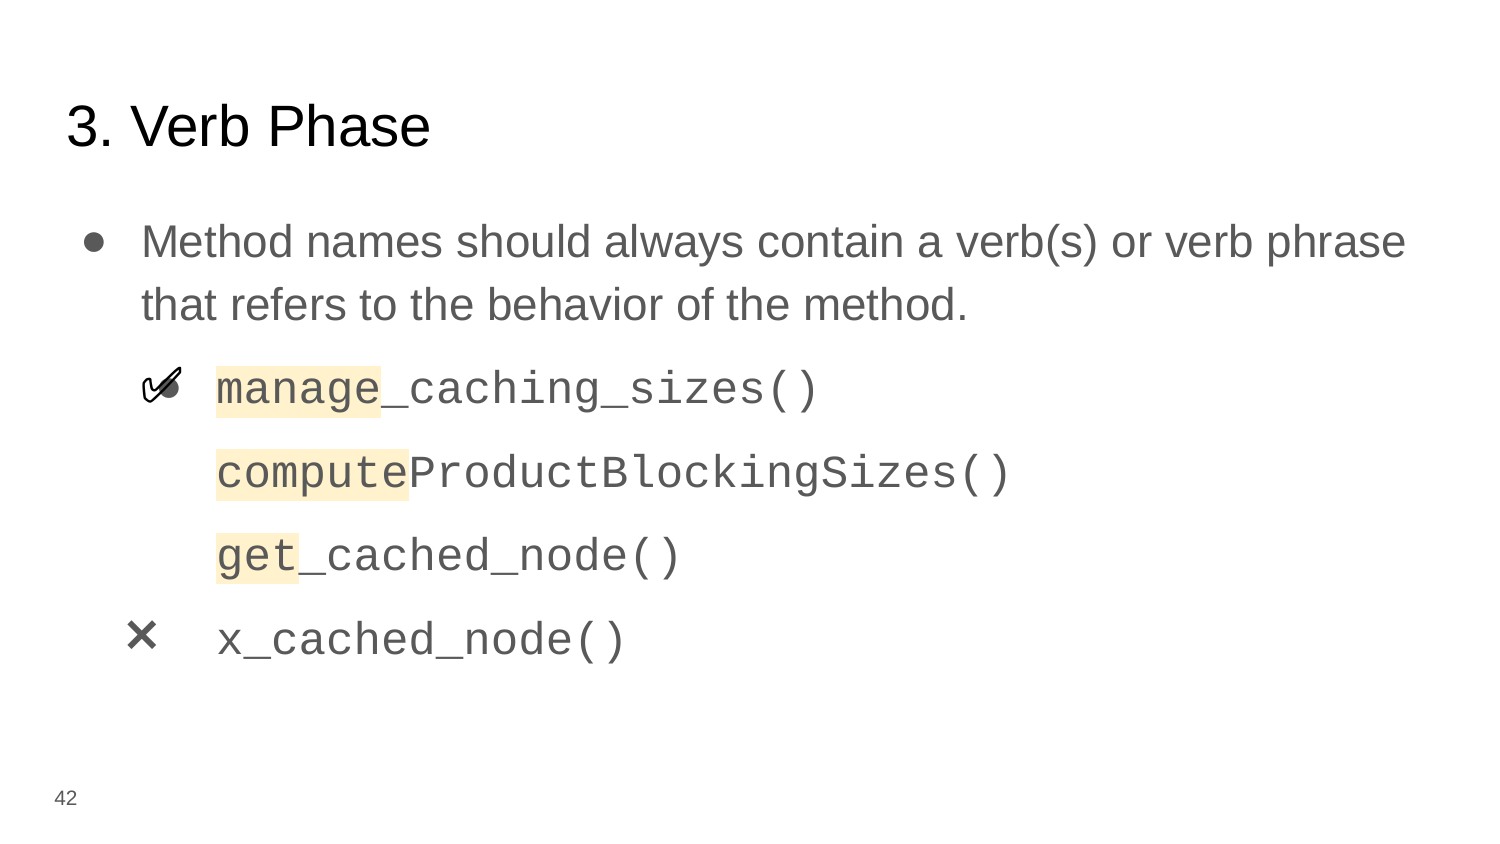

# 3. Verb Phase
Method names should always contain a verb(s) or verb phrase that refers to the behavior of the method.
manage_caching_sizes()
computeProductBlockingSizes()
get_cached_node()
x_cached_node()
✅
❌
42